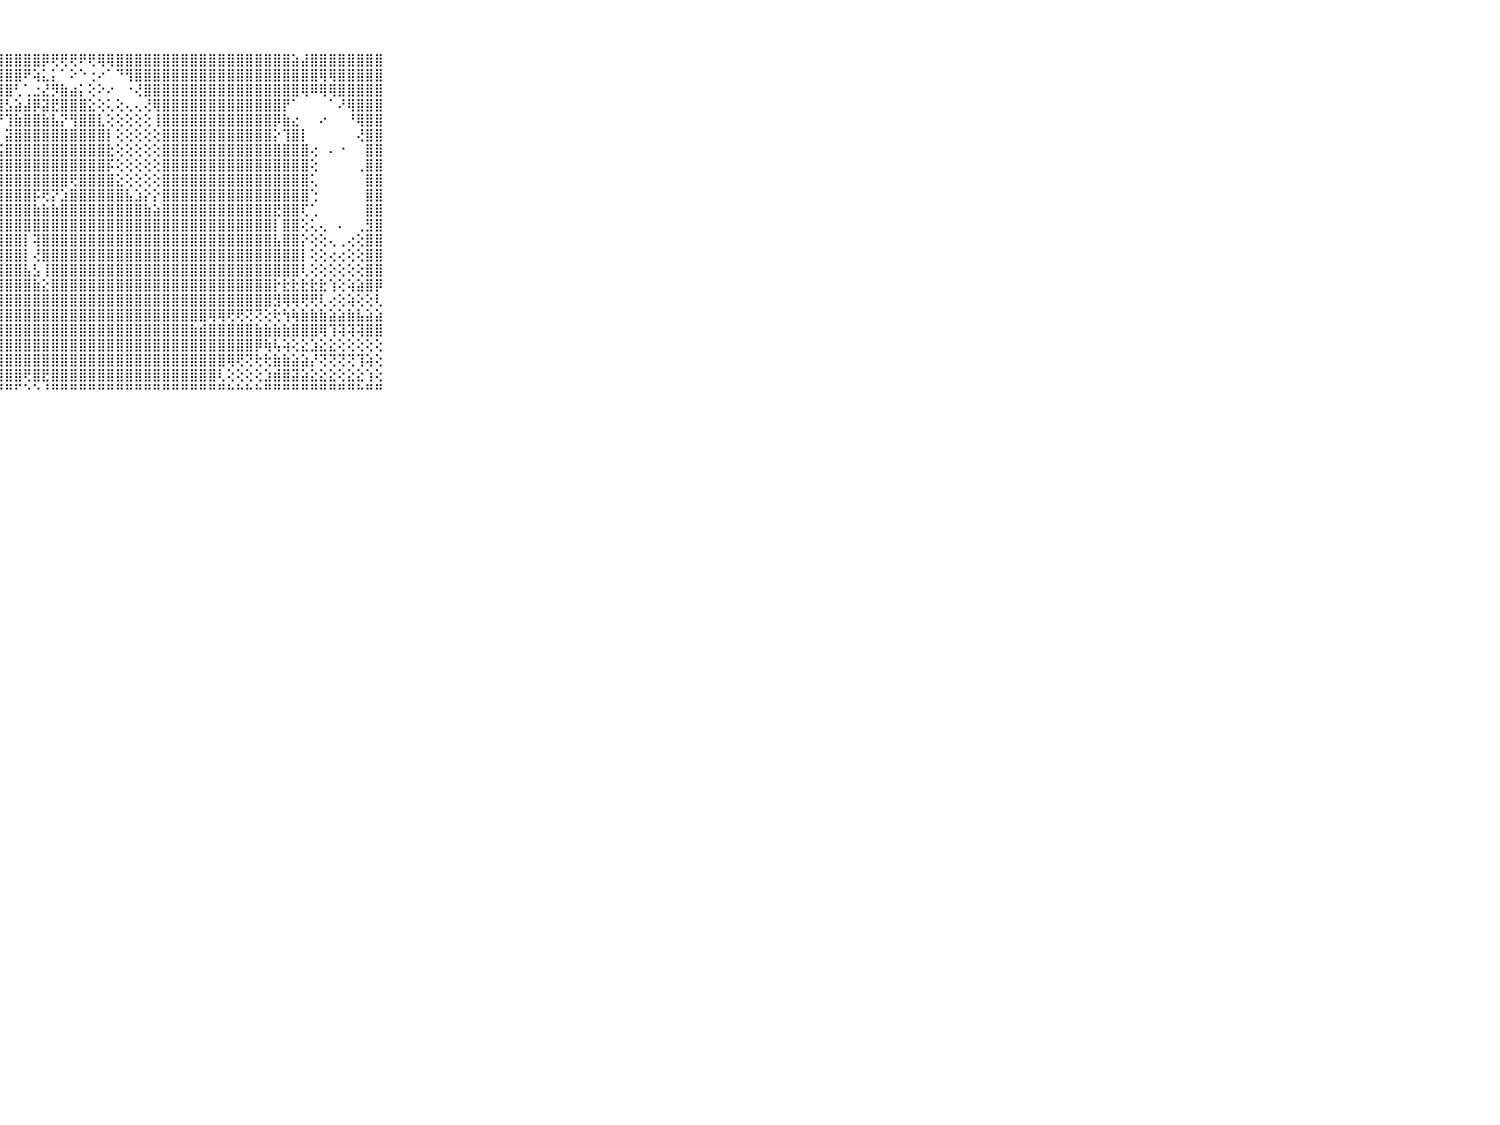

⠀⠀⠀⠀⠀⠀⠀⠀⠀⠀⠀⣿⣿⣿⣿⣿⣿⣿⣿⣿⣿⣿⣿⣿⣿⣿⣿⣿⣿⣿⣿⣿⡿⢟⢟⢟⠟⢟⢿⢿⣿⣿⣿⣿⣿⣿⣿⣿⣿⣿⣿⣿⣿⣿⣿⣿⣿⣿⣿⣵⣼⣿⣿⣿⣿⣿⣿⣿⣿⠀⠀⠀⠀⠀⠀⠀⠀⠀⠀⠀⠀
⠀⠀⠀⠀⠀⠀⠀⠀⠀⠀⠀⣿⣿⣿⣿⣿⣿⣿⣿⣿⣿⣿⣿⣿⣿⣿⣿⣿⣿⣿⠟⢵⣅⡅⠁⠕⠑⢐⠔⠁⠙⢻⣿⣿⣿⣿⣿⣿⣿⣿⣿⣿⣿⣿⣿⣿⣿⣿⣿⣿⣿⣿⢿⢿⣿⣿⣿⣿⣿⠀⠀⠀⠀⠀⠀⠀⠀⠀⠀⠀⠀
⠀⠀⠀⠀⠀⠀⠀⠀⠀⠀⠀⣿⣿⣿⣿⣿⣿⣿⣿⣿⣿⣿⣿⣿⣿⣿⣿⣿⣿⢃⢁⣐⣜⡻⣷⣴⡅⢕⠕⠔⠀⠐⢜⣿⣿⣿⣿⣿⣿⣿⣿⣿⣿⣿⣿⣿⣿⣿⣿⣿⢿⠿⢿⢿⣿⣿⣿⣿⣿⠀⠀⠀⠀⠀⠀⠀⠀⠀⠀⠀⠀
⠀⠀⠀⠀⠀⠀⠀⠀⠀⠀⠀⣿⣿⣿⣿⣿⣿⣿⣿⣿⣿⣿⣿⣿⣿⣿⣿⣿⣣⣵⣼⡿⣽⣟⣿⣿⣿⣕⢕⢅⢕⢄⢄⢜⢿⣿⣿⣿⣿⣿⣿⣿⣿⣿⣿⣿⣿⣿⡟⠁⠀⠀⠀⠁⠜⢿⣿⣿⣿⠀⠀⠀⠀⠀⠀⠀⠀⠀⠀⠀⠀
⠀⠀⠀⠀⠀⠀⠀⠀⠀⠀⠀⣿⣿⣿⣿⣿⣿⣿⣿⣿⣿⣿⣿⣿⣿⣿⣿⡟⢹⣷⣿⣿⣷⣧⡝⢻⣿⣿⣇⢕⢕⢕⢕⢕⢸⣿⣿⣿⣿⣿⣿⣿⣿⣿⣿⣿⣿⡿⣷⣔⠀⠀⠔⠀⠀⠘⢿⣿⣿⠀⠀⠀⠀⠀⠀⠀⠀⠀⠀⠀⠀
⠀⠀⠀⠀⠀⠀⠀⠀⠀⠀⠀⣯⣿⣿⣿⣿⣿⣿⣿⣿⣿⣿⣿⣿⣿⣿⣿⡇⣽⣿⣿⣿⣿⣿⣿⣿⣿⣿⣿⡇⢕⢕⢕⢕⢕⣿⣿⣿⣿⣿⣿⣿⣿⣿⣿⣿⣿⡕⢹⣿⡇⠀⠀⠀⠀⠀⢜⣿⣿⠀⠀⠀⠀⠀⠀⠀⠀⠀⠀⠀⠀
⠀⠀⠀⠀⠀⠀⠀⠀⠀⠀⠀⡷⢾⡾⢿⣿⣽⣿⣯⢿⣿⣿⣿⣿⣿⣿⣿⣯⣿⣿⣿⣿⣿⣿⣿⣿⣿⣿⣿⣗⢕⢕⢕⢕⢕⣿⣿⣿⣿⣿⣿⣿⣿⣿⣿⣿⣿⣿⣿⣿⣿⢔⠀⠄⠐⠀⠀⣿⣿⠀⠀⠀⠀⠀⠀⠀⠀⠀⠀⠀⠀
⠀⠀⠀⠀⠀⠀⠀⠀⠀⠀⠀⣿⣿⣿⣿⣿⣿⣿⣿⣿⣿⣷⣻⣿⣿⣿⣿⣿⣿⣿⣿⣿⣿⣿⣿⣿⣿⣿⣿⡯⢕⢕⢕⢕⢕⣿⣿⣿⣿⣿⣿⣿⣿⣿⣿⣿⣿⣿⣿⣿⣿⢕⠀⠀⠀⠀⢀⣿⣿⠀⠀⠀⠀⠀⠀⠀⠀⠀⠀⠀⠀
⠀⠀⠀⠀⠀⠀⠀⠀⠀⠀⠀⢷⢗⢳⣾⡞⢳⢞⣿⡻⣿⣿⣿⣿⣿⣿⣿⣿⣿⣿⣿⣿⣿⣿⣿⢟⣿⣿⣿⣿⣕⢕⢕⢕⢕⣿⣿⣿⣿⣿⣿⣿⣿⣿⣿⣿⣿⣿⣿⣿⣿⢅⠀⠀⠀⠀⠀⣿⣿⠀⠀⠀⠀⠀⠀⠀⠀⠀⠀⠀⠀
⠀⠀⠀⠀⠀⠀⠀⠀⠀⠀⠀⣽⣽⣯⣽⣽⣽⣿⣽⣿⣿⣿⣿⣿⣿⣿⣿⣿⣿⣿⣿⡯⢟⡝⣱⣿⣿⣿⣿⣿⣿⣧⣱⡕⡕⣿⣿⣿⣿⣿⣿⣿⣿⣿⣿⣿⣿⣿⣿⣿⣿⢑⠀⠀⠀⠀⠀⣿⣿⠀⠀⠀⠀⠀⠀⠀⠀⠀⠀⠀⠀
⠀⠀⠀⠀⠀⠀⠀⠀⠀⠀⠀⣟⣟⣿⣷⣟⣞⣻⣟⣻⣿⣿⣿⣿⣿⣿⣿⣿⣿⣿⣿⣷⣷⣷⣿⣿⣿⣿⣿⣿⣿⣿⣿⣷⣵⣿⣿⣿⣿⣿⣿⣿⣿⣿⣿⣿⣿⣟⣿⣿⢏⢁⠀⠀⠀⠀⠀⣿⣿⠀⠀⠀⠀⠀⠀⠀⠀⠀⠀⠀⠀
⠀⠀⠀⠀⠀⠀⠀⠀⠀⠀⠀⡯⣿⣟⣻⣟⣞⣿⣿⣿⣿⣿⢿⣿⣿⣽⣿⣿⣿⣿⣿⣿⣿⣿⣿⣿⣿⣿⣿⣿⣿⣿⣿⣿⣿⣿⣿⣿⣿⣿⣿⣿⣿⣿⣿⣿⣿⡇⣿⣿⢕⢅⢄⠀⠄⠀⢀⣻⣿⠀⠀⠀⠀⠀⠀⠀⠀⠀⠀⠀⠀
⠀⠀⠀⠀⠀⠀⠀⠀⠀⠀⠀⣿⣿⣿⣿⣿⣿⣿⣿⣿⣿⣿⣿⣿⣿⣿⣿⣿⣿⣿⡇⢽⣿⣿⣿⣿⣿⣿⣿⣿⣿⣿⣿⣿⣿⣿⣿⣿⣿⣿⣿⣿⣿⣿⣿⣿⣿⣧⣿⣿⡕⢕⢕⢄⢀⢔⢕⣿⣿⠀⠀⠀⠀⠀⠀⠀⠀⠀⠀⠀⠀
⠀⠀⠀⠀⠀⠀⠀⠀⠀⠀⠀⣿⣿⣿⣿⣿⣿⣿⣿⣿⣿⣿⣿⣿⣿⣿⣿⣿⣿⣿⡇⢜⣿⣿⣿⣿⣿⣿⣿⣿⣿⣿⣿⣿⣿⣿⣿⣿⣿⣿⣿⣿⣿⣿⣿⣿⣿⣿⣿⣿⡇⢕⢕⢔⢔⢕⢕⣿⣿⠀⠀⠀⠀⠀⠀⠀⠀⠀⠀⠀⠀
⠀⠀⠀⠀⠀⠀⠀⠀⠀⠀⠀⣿⣿⣿⣿⣿⣿⣿⣿⣿⣿⣿⣿⣿⣿⣿⣿⣿⣿⣿⣧⣣⢸⣿⣿⣿⣿⣿⣿⣿⣿⣿⣿⣿⣿⣿⣿⣿⣿⣿⣿⣿⣿⣿⣿⣿⣿⣿⣿⣿⢇⢕⢕⢕⢕⢕⢕⣿⣿⠀⠀⠀⠀⠀⠀⠀⠀⠀⠀⠀⠀
⠀⠀⠀⠀⠀⠀⠀⠀⠀⠀⠀⣿⣿⣿⣿⣿⣿⣿⣿⣿⣿⣿⣿⣿⣿⣿⣿⣿⣿⣿⣿⣷⣕⣿⣿⣿⣿⣿⣿⣿⣿⣿⣿⣿⣿⣿⣿⣿⣿⣿⣿⣿⣿⣿⣿⣿⣿⡗⣗⣗⣗⣗⣗⢱⢕⢵⣵⣿⡿⠀⠀⠀⠀⠀⠀⠀⠀⠀⠀⠀⠀
⠀⠀⠀⠀⠀⠀⠀⠀⠀⠀⠀⣿⣿⣿⣿⣿⣿⣿⣿⣿⣿⣿⣿⣿⣿⣿⣿⣿⣿⣿⣿⣿⣿⣿⣿⣿⣿⣿⣿⣿⣿⣿⣿⣿⣿⣿⣿⣿⣿⣿⣿⣿⣿⣿⣿⣿⣿⣻⢿⢿⢟⢟⢇⢔⢕⢵⢕⢕⢇⠀⠀⠀⠀⠀⠀⠀⠀⠀⠀⠀⠀
⠀⠀⠀⠀⠀⠀⠀⠀⠀⠀⠀⣿⣿⣿⣿⣿⣿⣿⣿⣿⣿⣿⣿⣿⣿⣿⣿⣿⣿⣿⣿⣿⣿⣿⣿⣿⣿⣿⣿⣿⣿⣿⣿⣿⣿⣿⣿⣿⣿⣿⢿⢿⢟⢟⢝⢝⢕⢗⢳⢷⣷⣷⣷⣵⣵⣷⣧⣵⣵⠀⠀⠀⠀⠀⠀⠀⠀⠀⠀⠀⠀
⠀⠀⠀⠀⠀⠀⠀⠀⠀⠀⠀⣿⣿⣿⣿⣿⣿⣿⣿⣿⣿⣿⣿⣿⣿⣿⣿⣿⣿⣿⣿⣿⣿⣿⣿⣿⣿⣿⣿⣿⣿⣿⣿⣿⣿⣿⣿⣿⣷⣾⣿⣿⣿⣿⣿⣷⣷⣷⣷⣿⣿⣿⢿⢹⢽⢽⢽⣿⣿⠀⠀⠀⠀⠀⠀⠀⠀⠀⠀⠀⠀
⠀⠀⠀⠀⠀⠀⠀⠀⠀⠀⠀⣿⣿⣿⣿⣿⣿⣿⣿⣿⣿⣿⣿⣿⣿⣿⣿⣿⣿⣿⣿⣿⣿⣿⣿⣿⣿⣿⣿⣿⣿⣿⣿⣿⣿⣿⣿⣿⣿⣿⣿⣿⣿⣿⣿⡿⢷⢧⢵⢕⣕⣱⣕⣕⢕⢕⢕⢕⢕⠀⠀⠀⠀⠀⠀⠀⠀⠀⠀⠀⠀
⠀⠀⠀⠀⠀⠀⠀⠀⠀⠀⠀⣿⣿⣿⣿⣿⣿⣿⣿⣿⣿⣿⣿⣿⣿⣿⢿⣿⣿⣿⣿⣿⣿⣿⣿⣿⣿⣿⣿⣿⣿⣿⣿⣿⣿⣿⣿⣿⣿⣿⣿⣿⢿⢟⢝⢗⢗⣷⣷⣵⣵⡜⢝⢝⢝⢝⢹⢵⢕⠀⠀⠀⠀⠀⠀⠀⠀⠀⠀⠀⠀
⠀⠀⠀⠀⠀⠀⠀⠀⠀⠀⠀⡿⣿⣿⣿⣿⡿⣿⡿⢿⢟⢟⣽⣹⢕⣷⢕⣼⣿⣿⢟⣿⣟⣿⣿⣿⣿⣿⣿⣿⣿⣿⣿⣿⣿⣿⣿⣿⣿⣿⣿⢇⢕⢕⢕⢕⣱⣾⣿⣽⣵⣕⣕⣕⢕⣕⣕⢱⢕⠀⠀⠀⠀⠀⠀⠀⠀⠀⠀⠀⠀
⠀⠀⠀⠀⠀⠀⠀⠀⠀⠀⠀⠑⠛⠛⠙⠁⠀⠑⠑⠃⠑⠘⠑⠙⠑⠑⠓⠛⠛⠋⠑⠑⠘⠛⠛⠛⠛⠛⠛⠛⠛⠛⠛⠛⠛⠛⠛⠛⠛⠛⠛⠛⠓⠓⠓⠓⠛⠛⠛⠛⠛⠛⠛⠛⠛⠛⠓⠛⠛⠀⠀⠀⠀⠀⠀⠀⠀⠀⠀⠀⠀